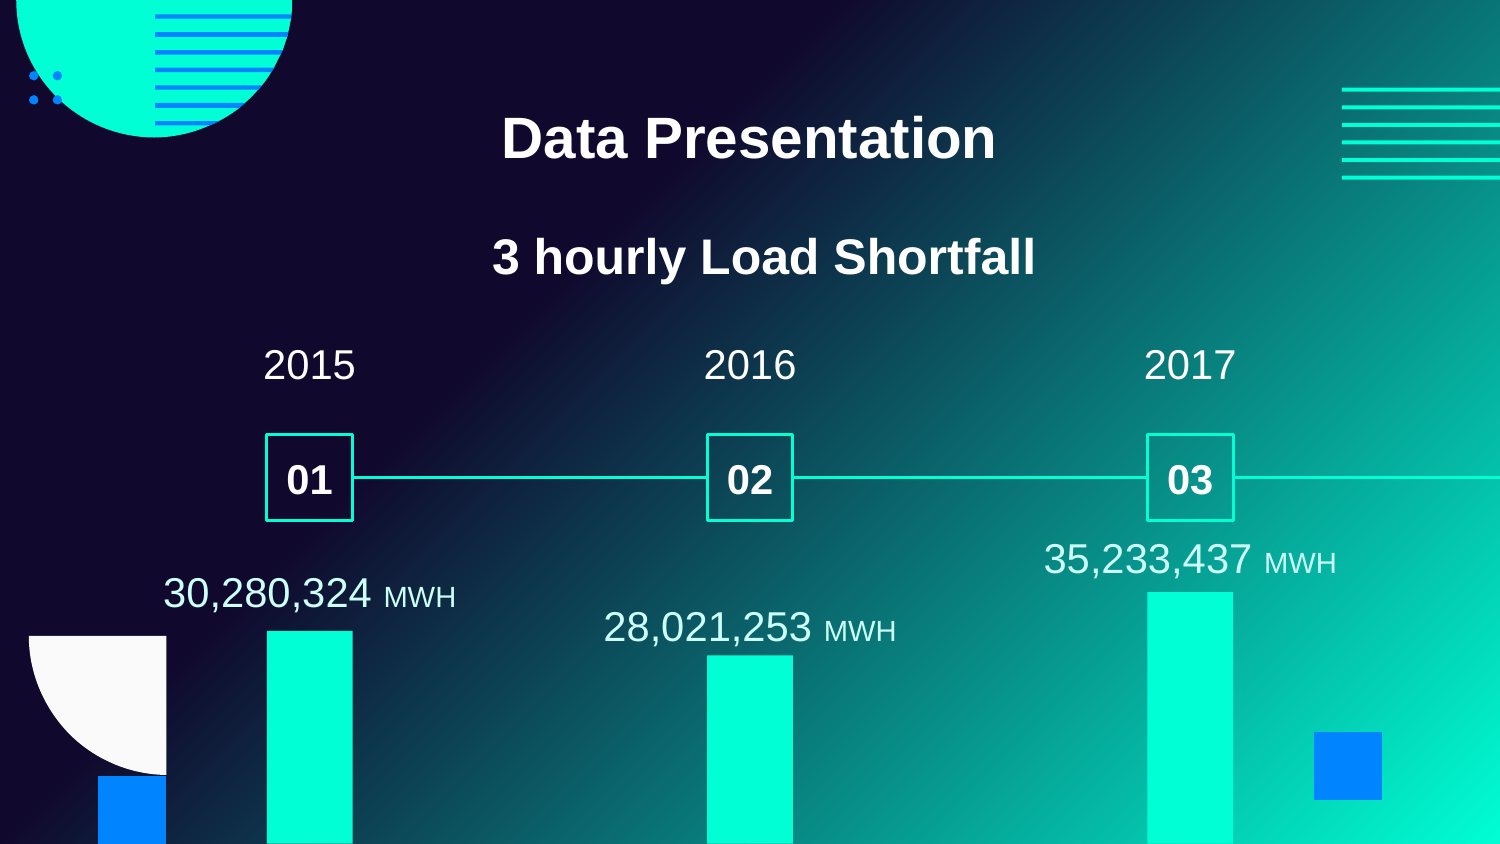

# Data Presentation
3 hourly Load Shortfall
2015
2016
2017
01
02
03
35,233,437 MWH
30,280,324 MWH

28,021,253 MWH